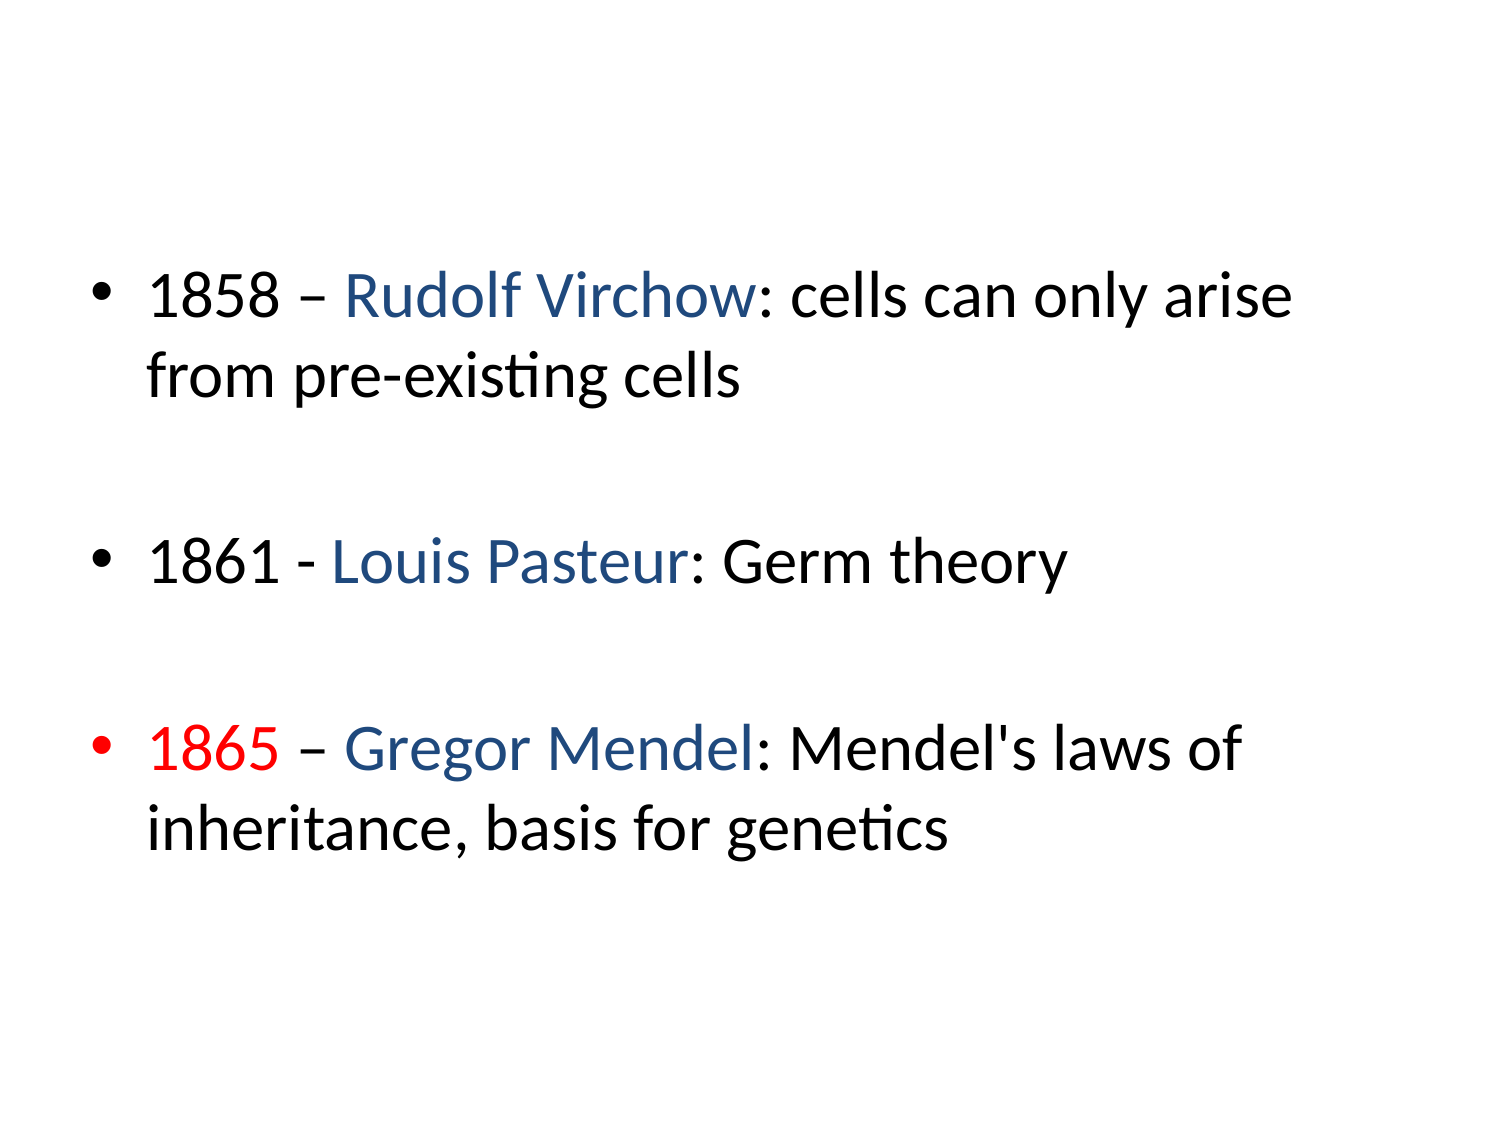

1858 – Rudolf Virchow: cells can only arise from pre-existing cells

1861 - Louis Pasteur: Germ theory

1865 – Gregor Mendel: Mendel's laws of inheritance, basis for genetics